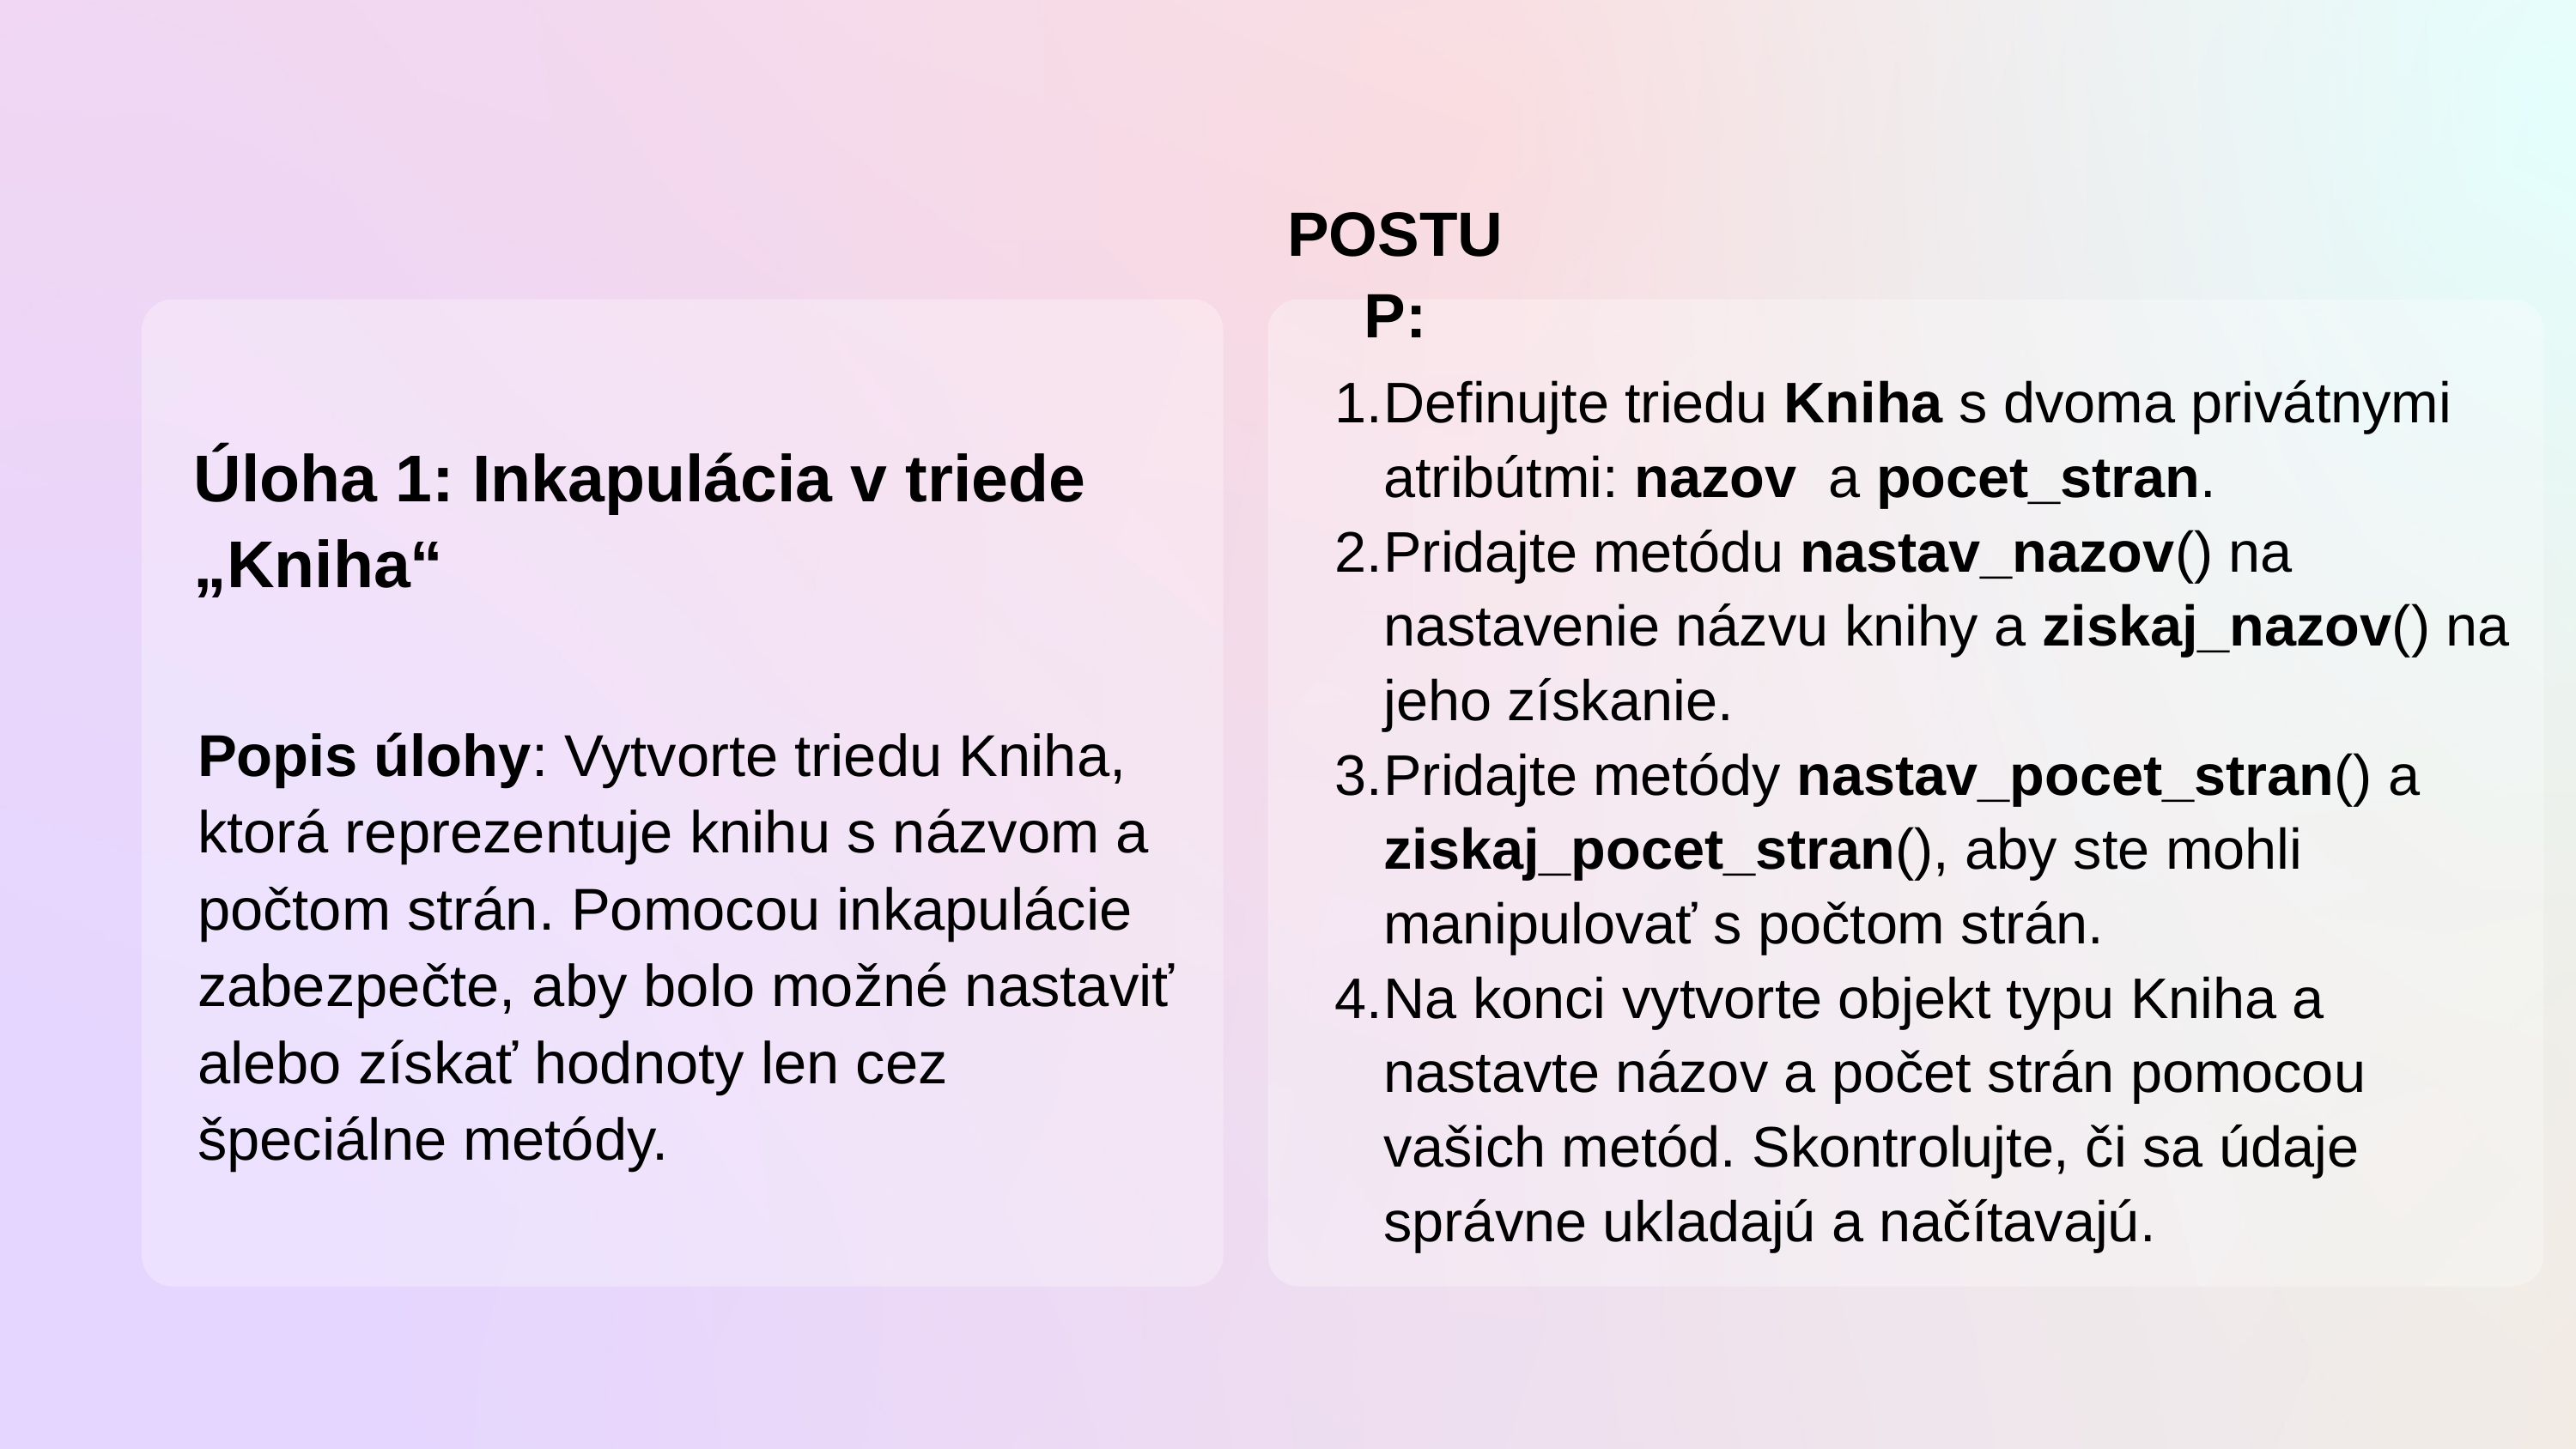

POSTUP:

Definujte triedu Kniha s dvoma privátnymi atribútmi: nazov  a pocet_stran.
Pridajte metódu nastav_nazov() na nastavenie názvu knihy a ziskaj_nazov() na jeho získanie.
Pridajte metódy nastav_pocet_stran() a ziskaj_pocet_stran(), aby ste mohli manipulovať s počtom strán.
Na konci vytvorte objekt typu Kniha a nastavte názov a počet strán pomocou vašich metód. Skontrolujte, či sa údaje správne ukladajú a načítavajú.
Úloha 1: Inkapulácia v triede „Kniha“
Popis úlohy: Vytvorte triedu Kniha, ktorá reprezentuje knihu s názvom a počtom strán. Pomocou inkapulácie zabezpečte, aby bolo možné nastaviť alebo získať hodnoty len cez špeciálne metódy.